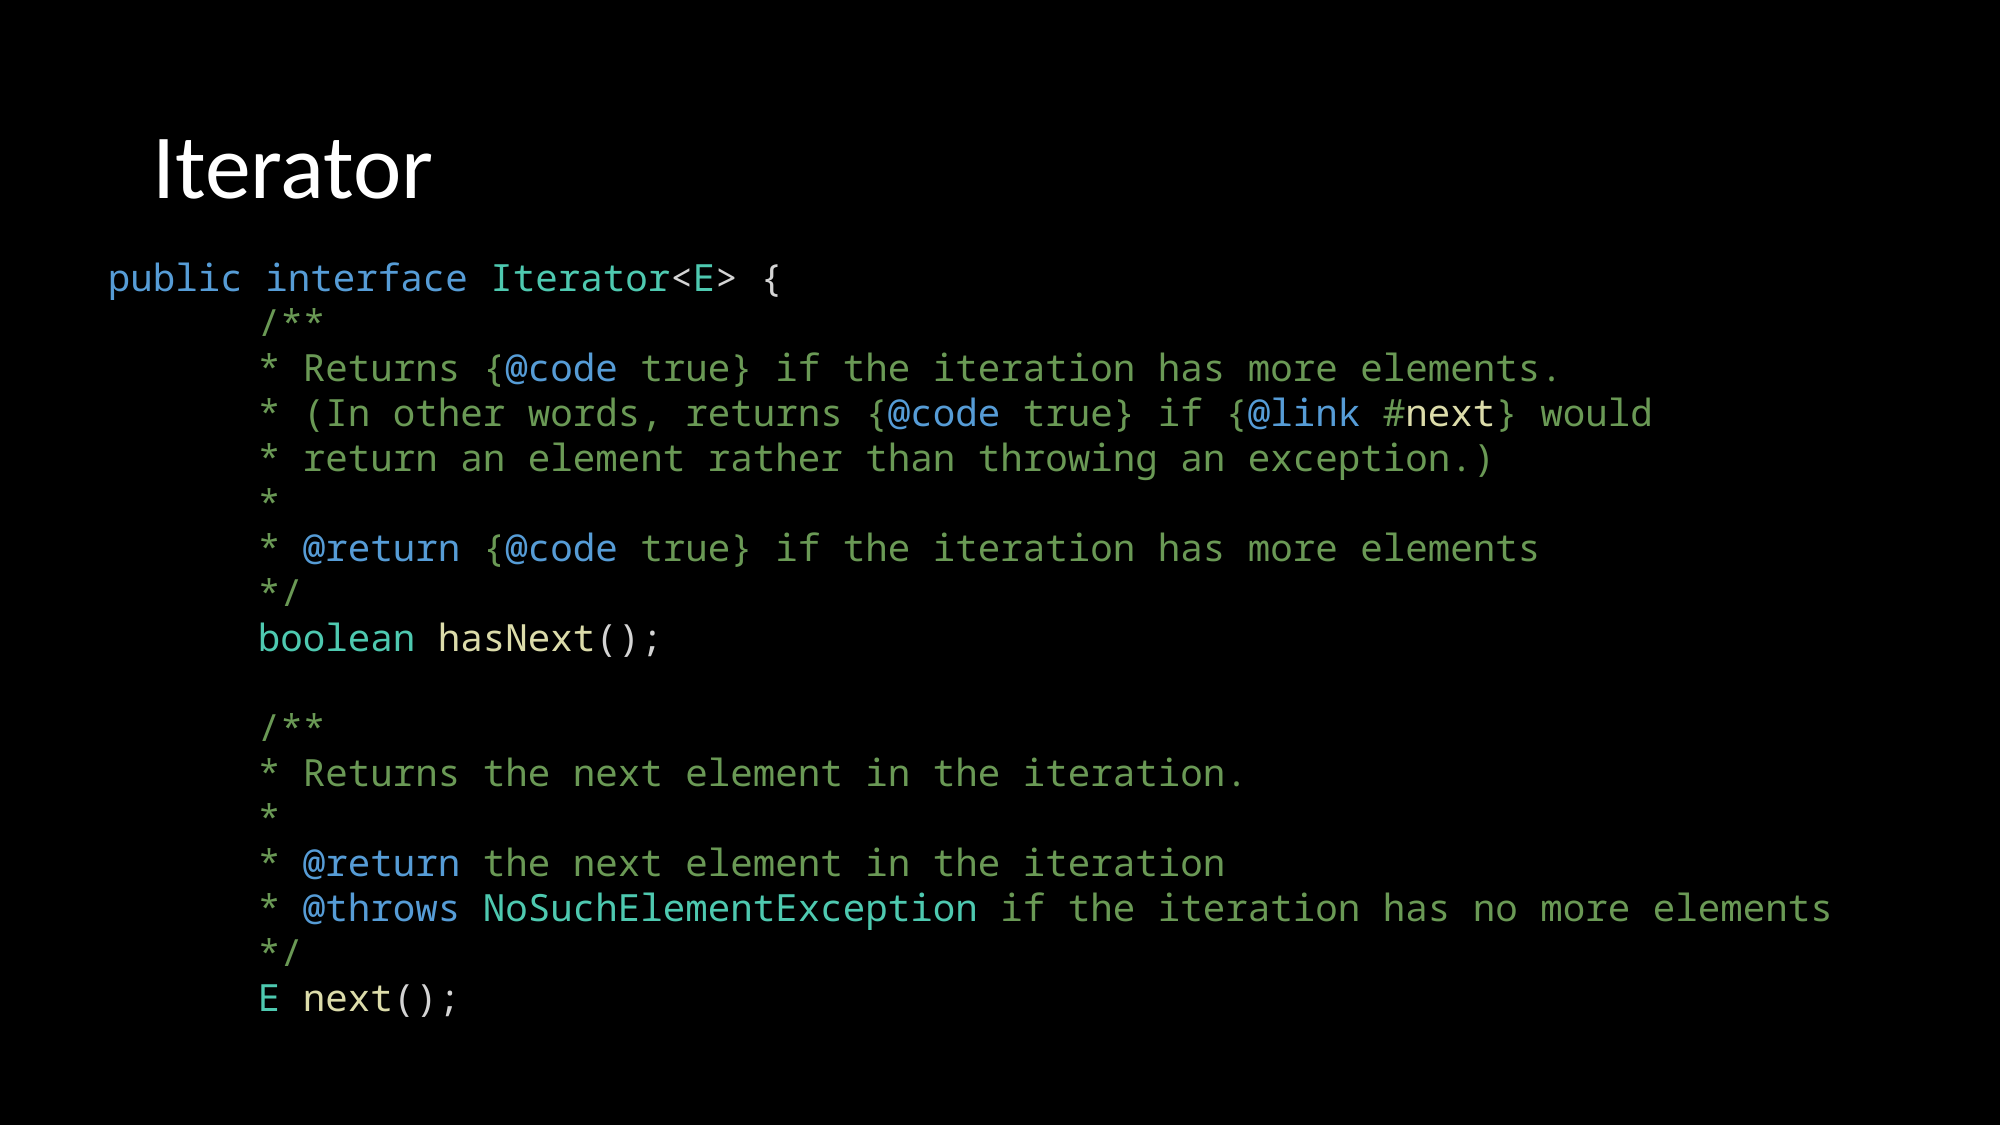

# Iterator
public interface Iterator<E> {
	/**
	* Returns {@code true} if the iteration has more elements.
	* (In other words, returns {@code true} if {@link #next} would
	* return an element rather than throwing an exception.)
	*
	* @return {@code true} if the iteration has more elements
	*/
	boolean hasNext();
	/**
	* Returns the next element in the iteration.
	*
	* @return the next element in the iteration
	* @throws NoSuchElementException if the iteration has no more elements
	*/
	E next();